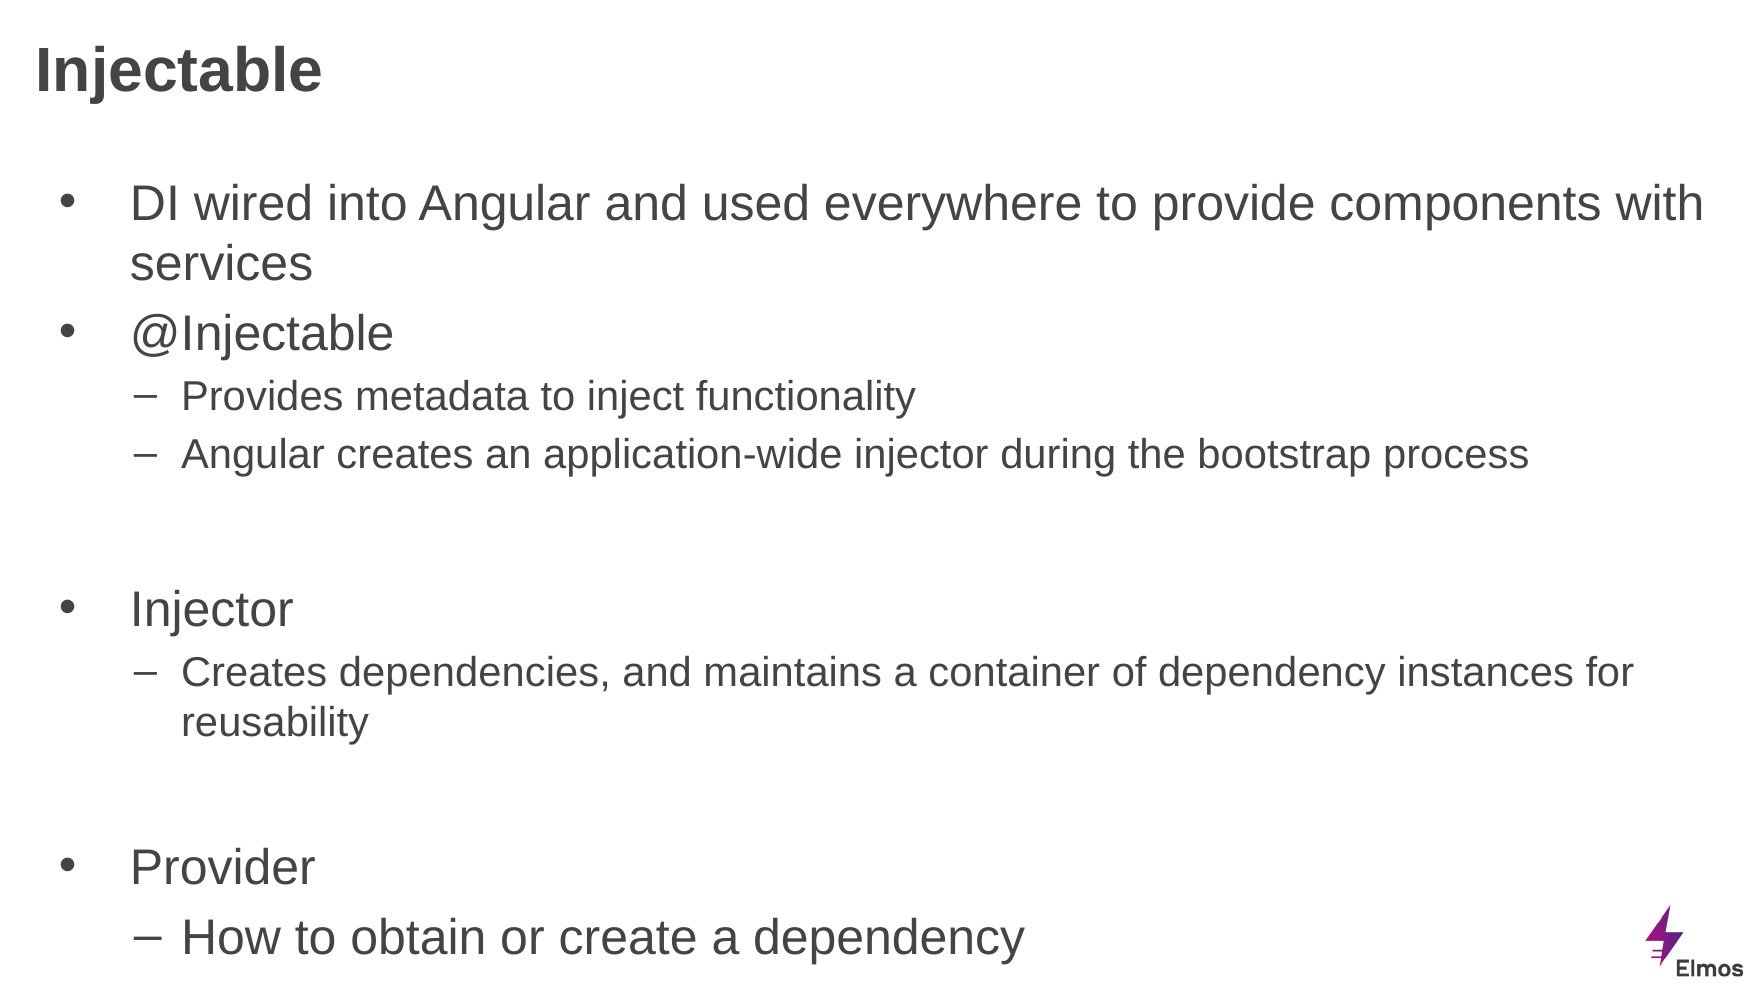

# Injectable
DI wired into Angular and used everywhere to provide components with services
@Injectable
Provides metadata to inject functionality
Angular creates an application-wide injector during the bootstrap process

Injector
Creates dependencies, and maintains a container of dependency instances for reusability

Provider
How to obtain or create a dependency